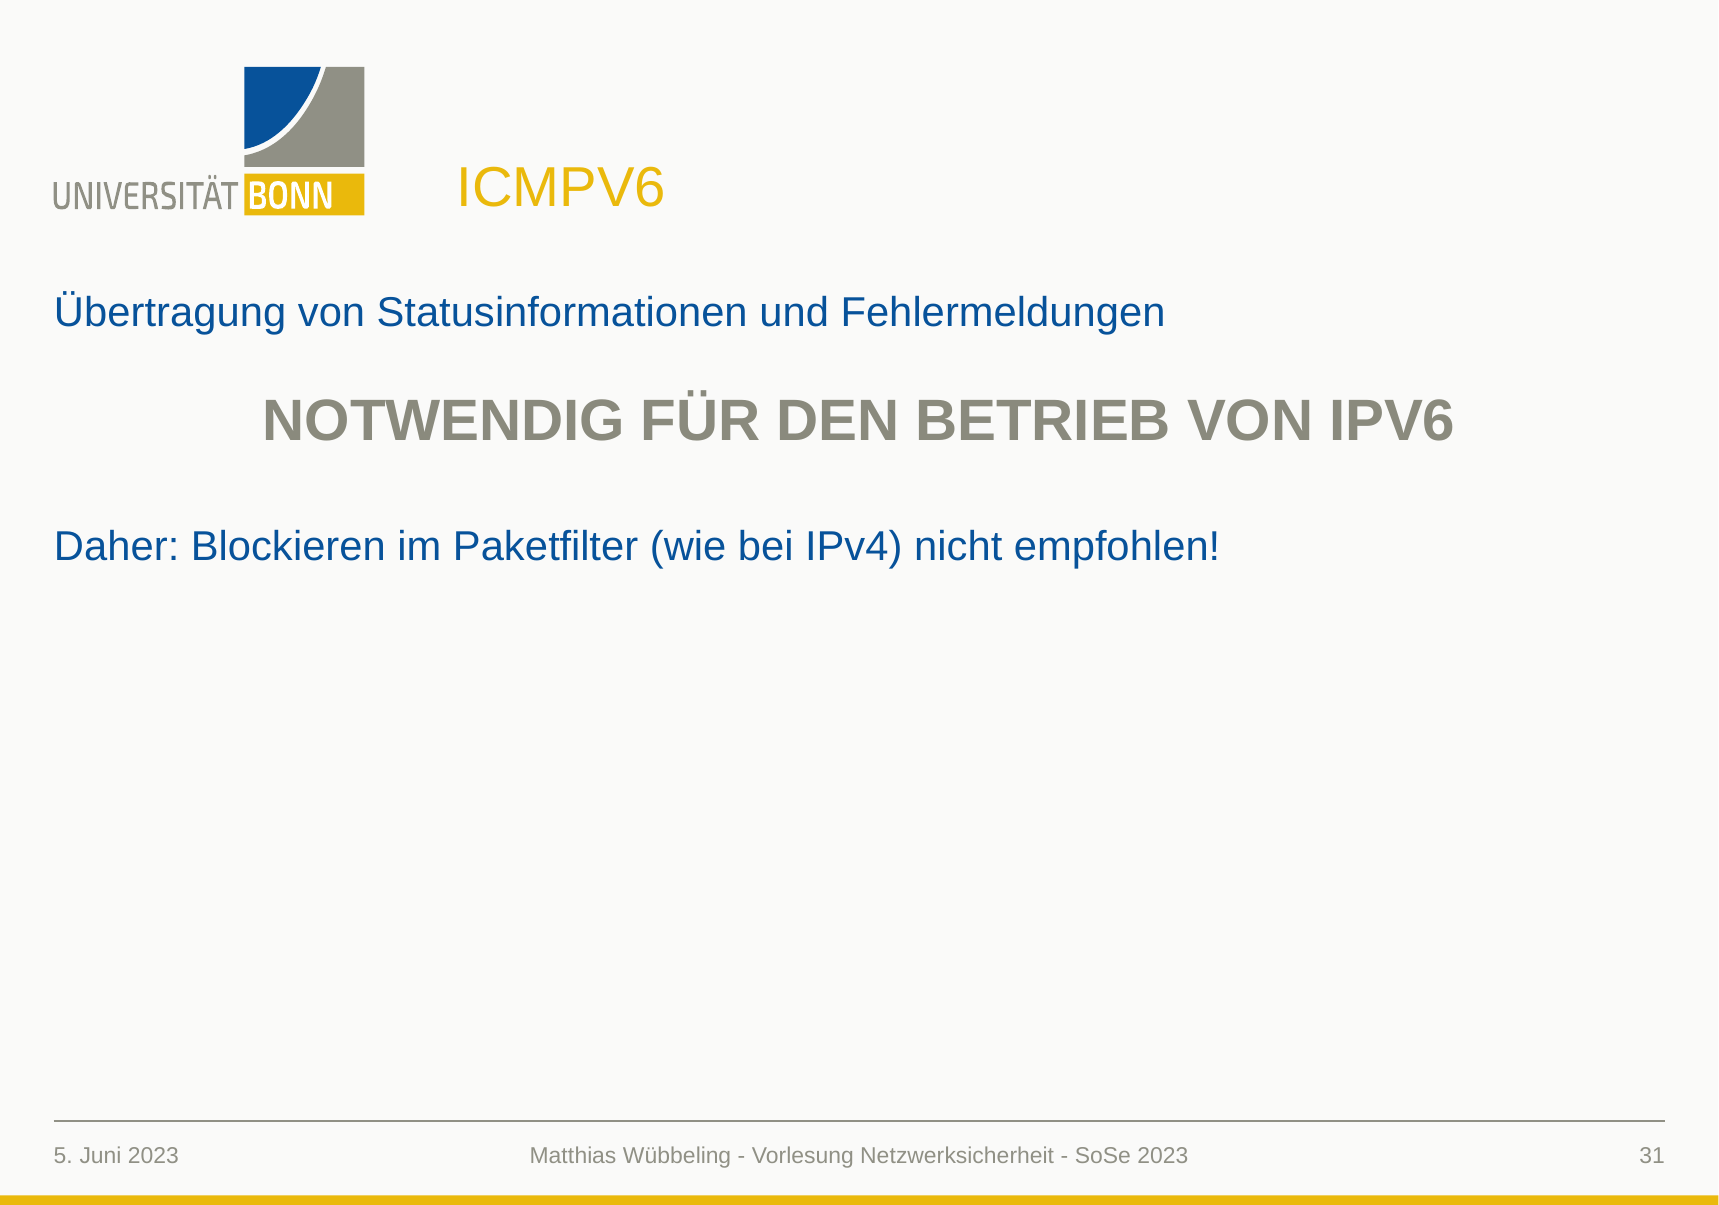

# ICMPv6
Übertragung von Statusinformationen und Fehlermeldungen

Daher: Blockieren im Paketfilter (wie bei IPv4) nicht empfohlen!
Notwendig für den Betrieb von IPv6
5. Juni 2023
31
Matthias Wübbeling - Vorlesung Netzwerksicherheit - SoSe 2023